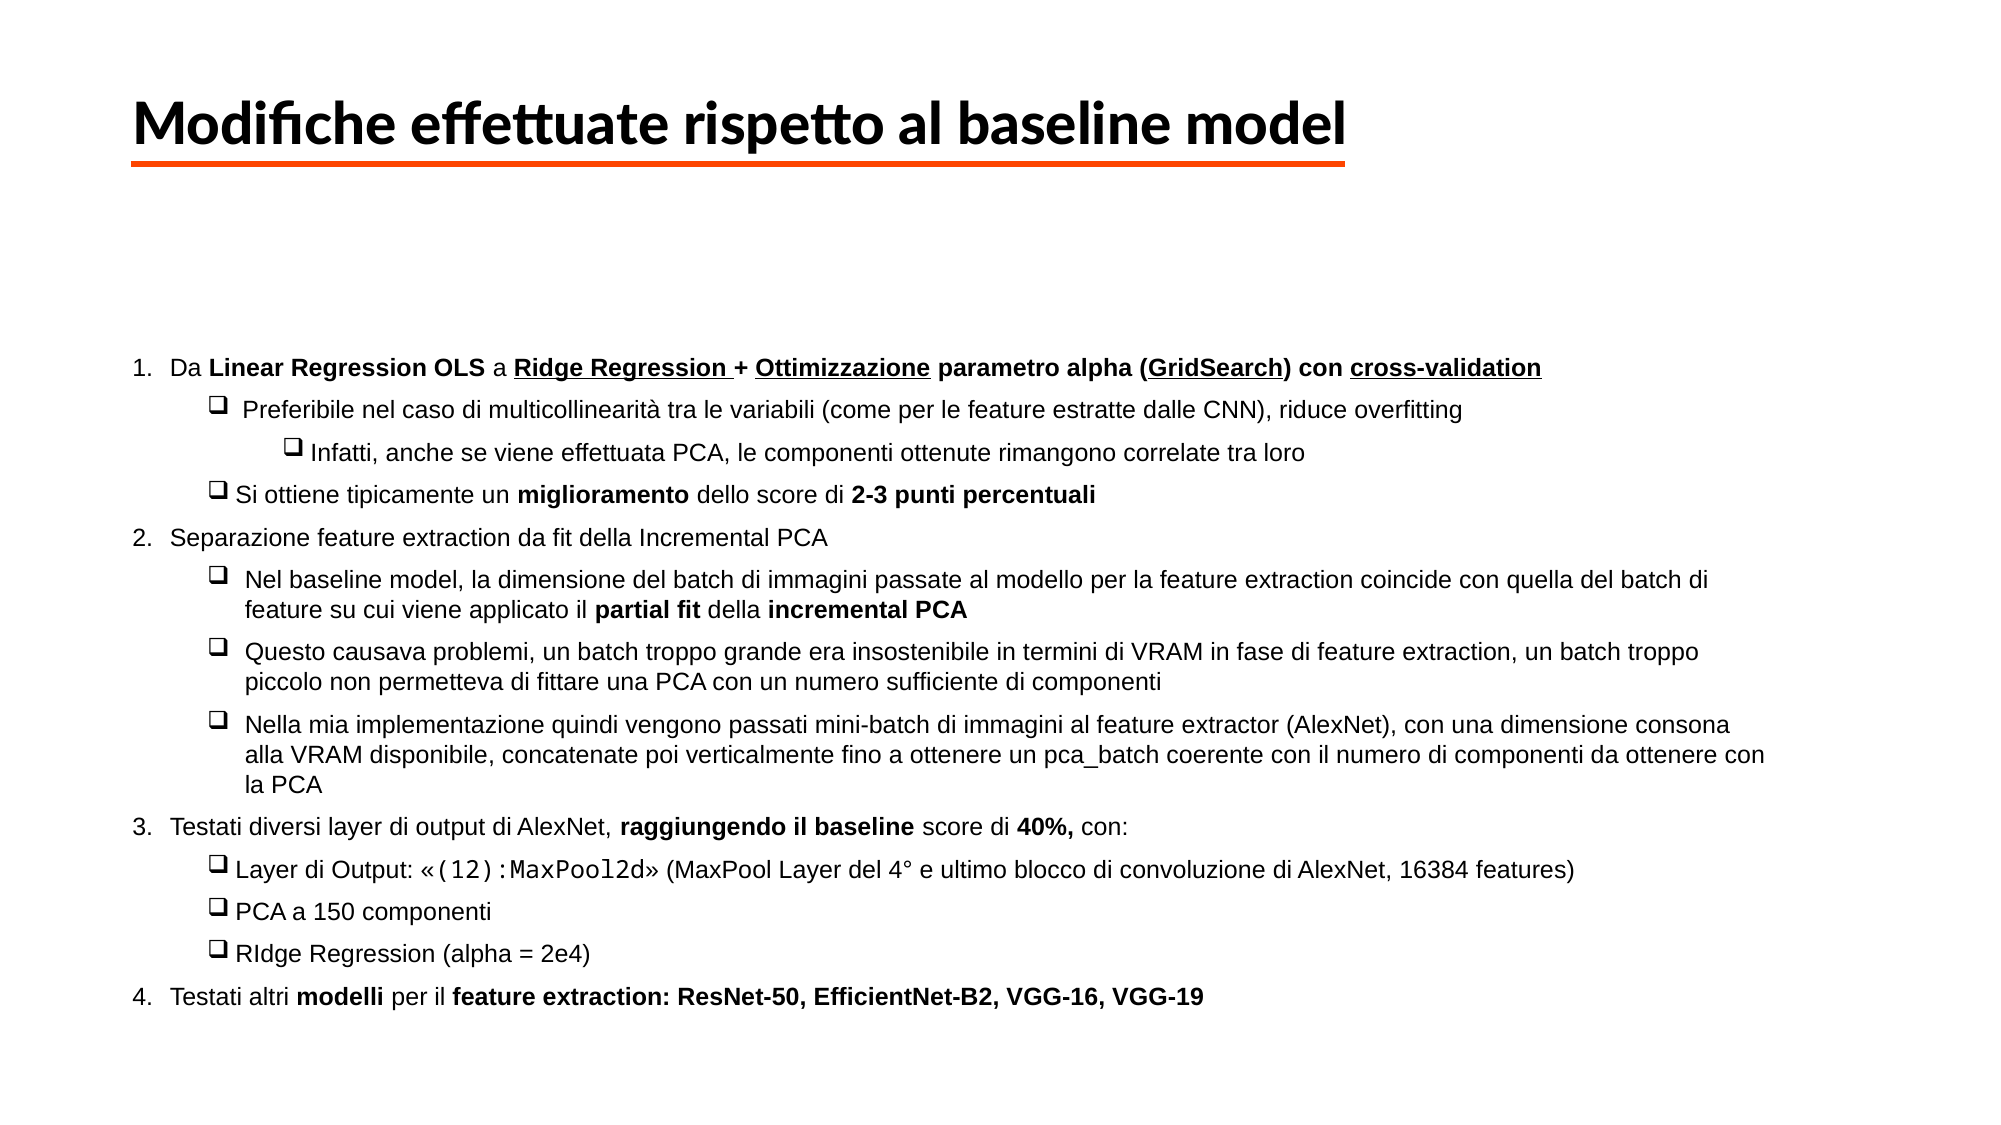

Modifiche effettuate rispetto al baseline model
Da Linear Regression OLS a Ridge Regression + Ottimizzazione parametro alpha (GridSearch) con cross-validation
 Preferibile nel caso di multicollinearità tra le variabili (come per le feature estratte dalle CNN), riduce overfitting
Infatti, anche se viene effettuata PCA, le componenti ottenute rimangono correlate tra loro
Si ottiene tipicamente un miglioramento dello score di 2-3 punti percentuali
Separazione feature extraction da fit della Incremental PCA
Nel baseline model, la dimensione del batch di immagini passate al modello per la feature extraction coincide con quella del batch di feature su cui viene applicato il partial fit della incremental PCA
Questo causava problemi, un batch troppo grande era insostenibile in termini di VRAM in fase di feature extraction, un batch troppo piccolo non permetteva di fittare una PCA con un numero sufficiente di componenti
Nella mia implementazione quindi vengono passati mini-batch di immagini al feature extractor (AlexNet), con una dimensione consona alla VRAM disponibile, concatenate poi verticalmente fino a ottenere un pca_batch coerente con il numero di componenti da ottenere con la PCA
Testati diversi layer di output di AlexNet, raggiungendo il baseline score di 40%, con:
Layer di Output: «(12):MaxPool2d» (MaxPool Layer del 4° e ultimo blocco di convoluzione di AlexNet, 16384 features)
PCA a 150 componenti
RIdge Regression (alpha = 2e4)
Testati altri modelli per il feature extraction: ResNet-50, EfficientNet-B2, VGG-16, VGG-19